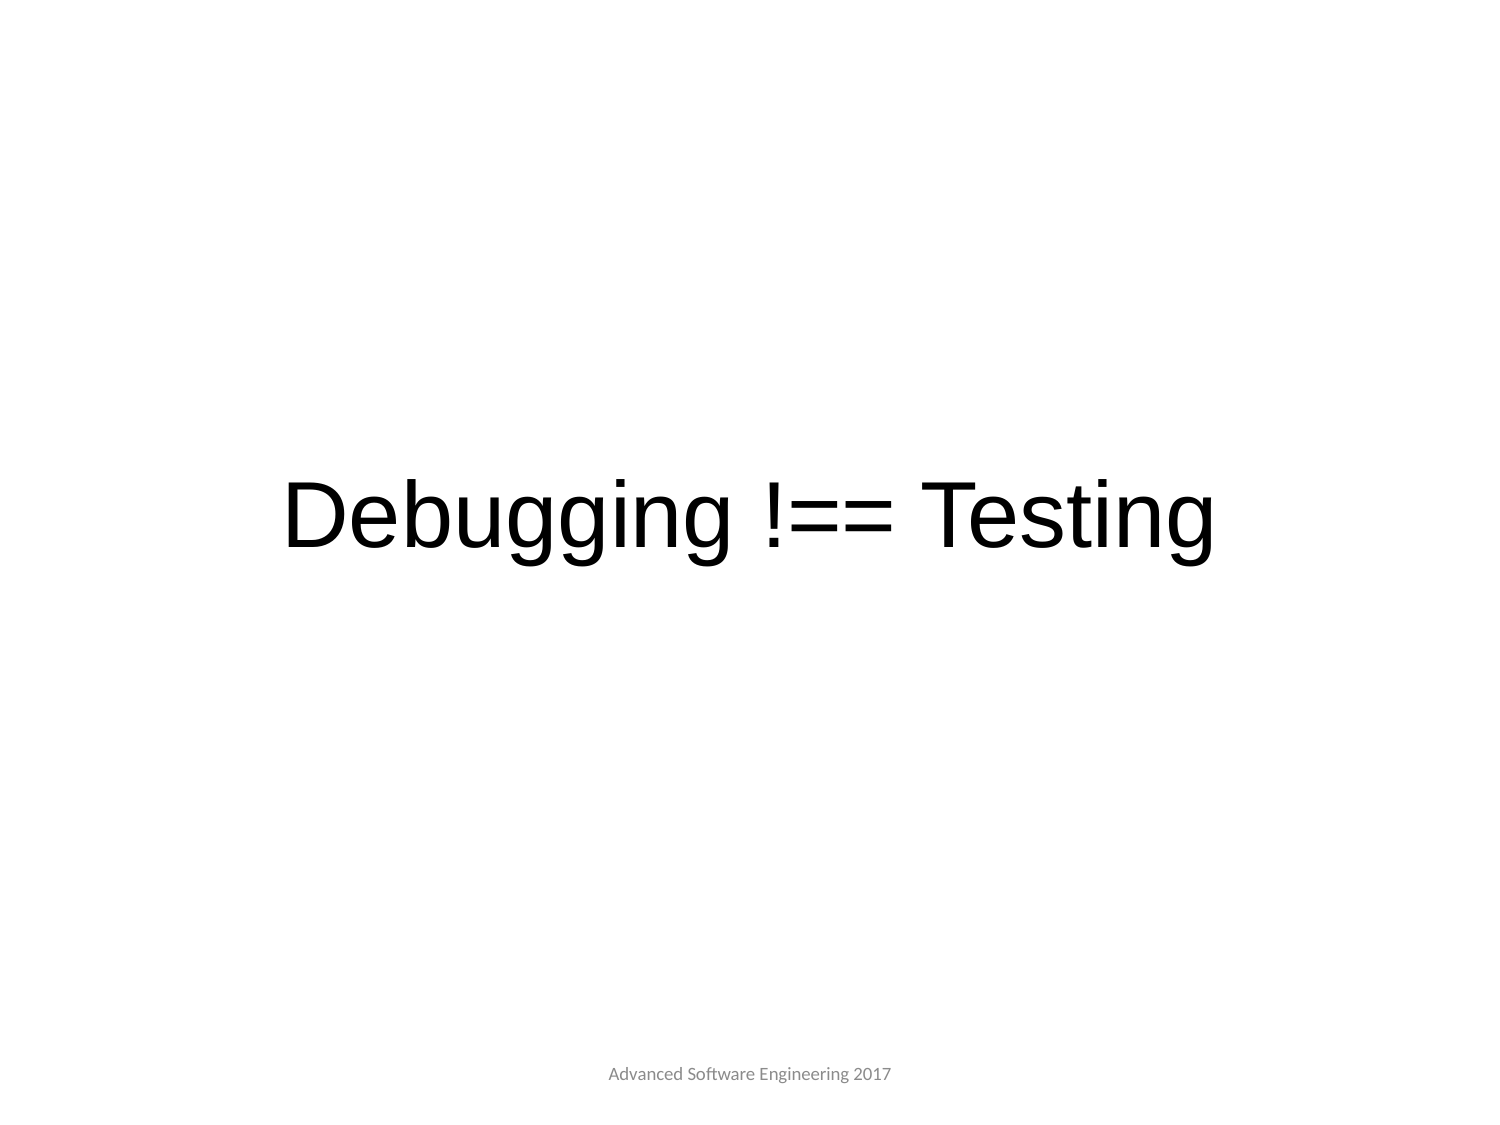

# Debugging !== Testing

Advanced Software Engineering 2017